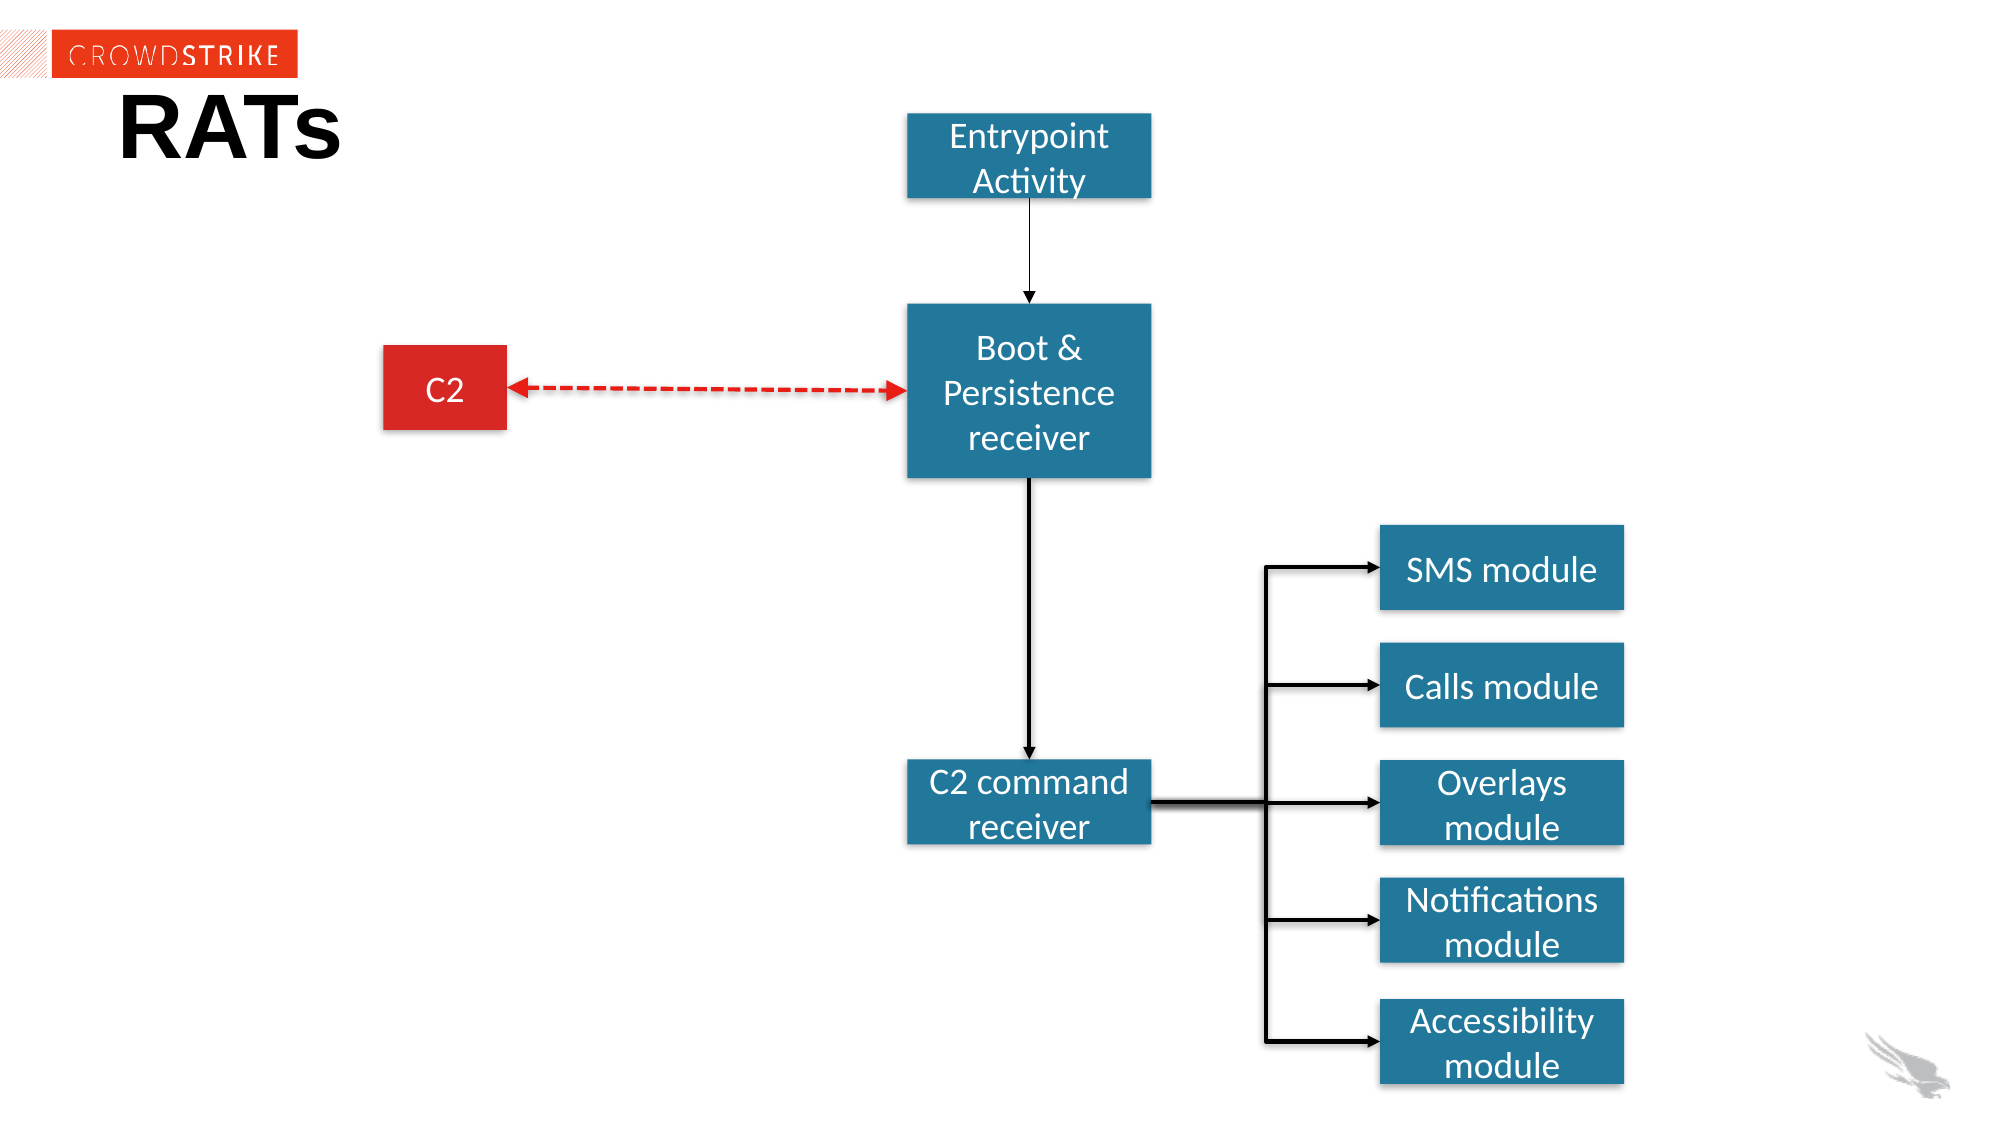

RATs
Entrypoint Activity
Boot & Persistence receiver
C2
SMS module
Calls module
C2 command receiver
Overlays module
Notifications module
Accessibility module